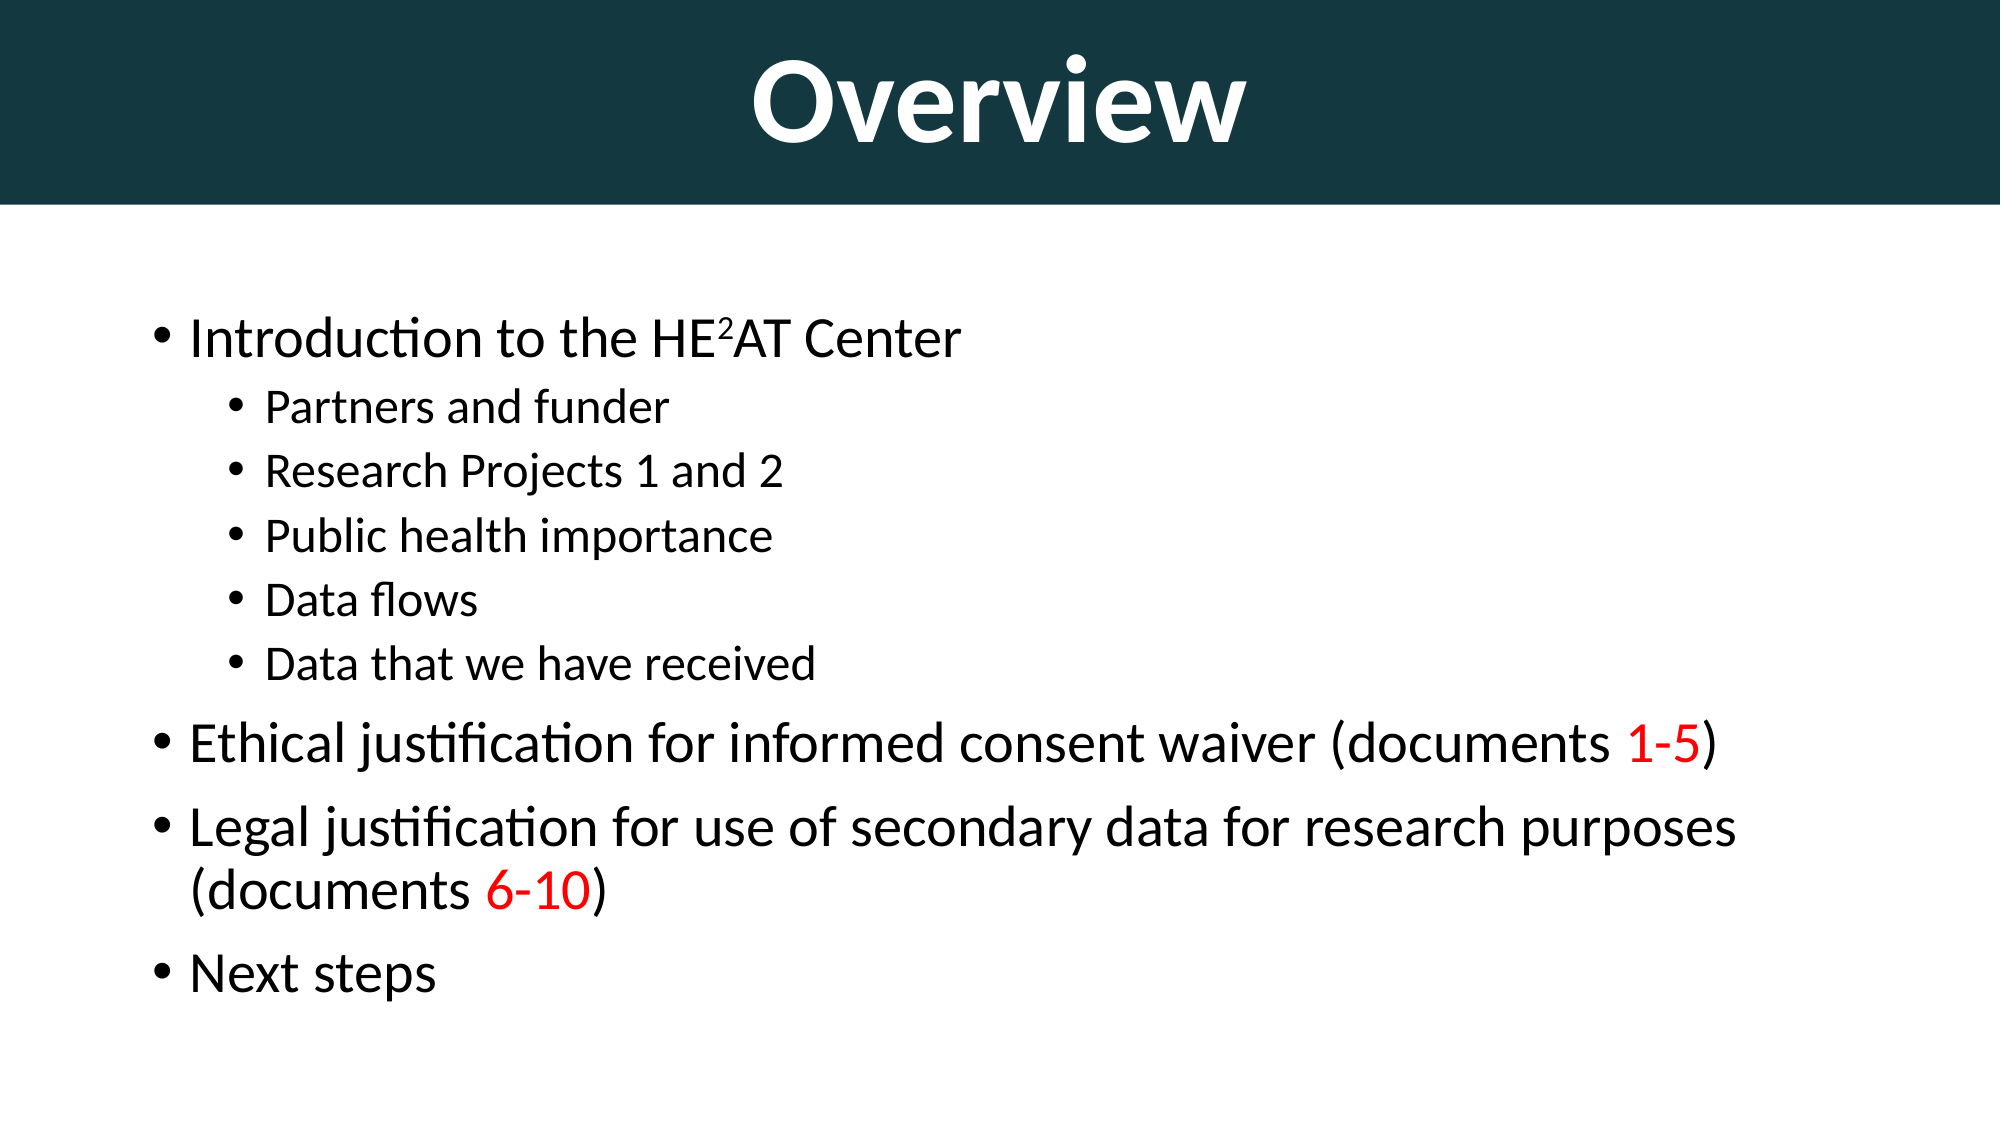

Overview
Introduction to the HE2AT Center
Partners and funder
Research Projects 1 and 2
Public health importance
Data flows
Data that we have received
Ethical justification for informed consent waiver (documents 1-5)
Legal justification for use of secondary data for research purposes (documents 6-10)
Next steps